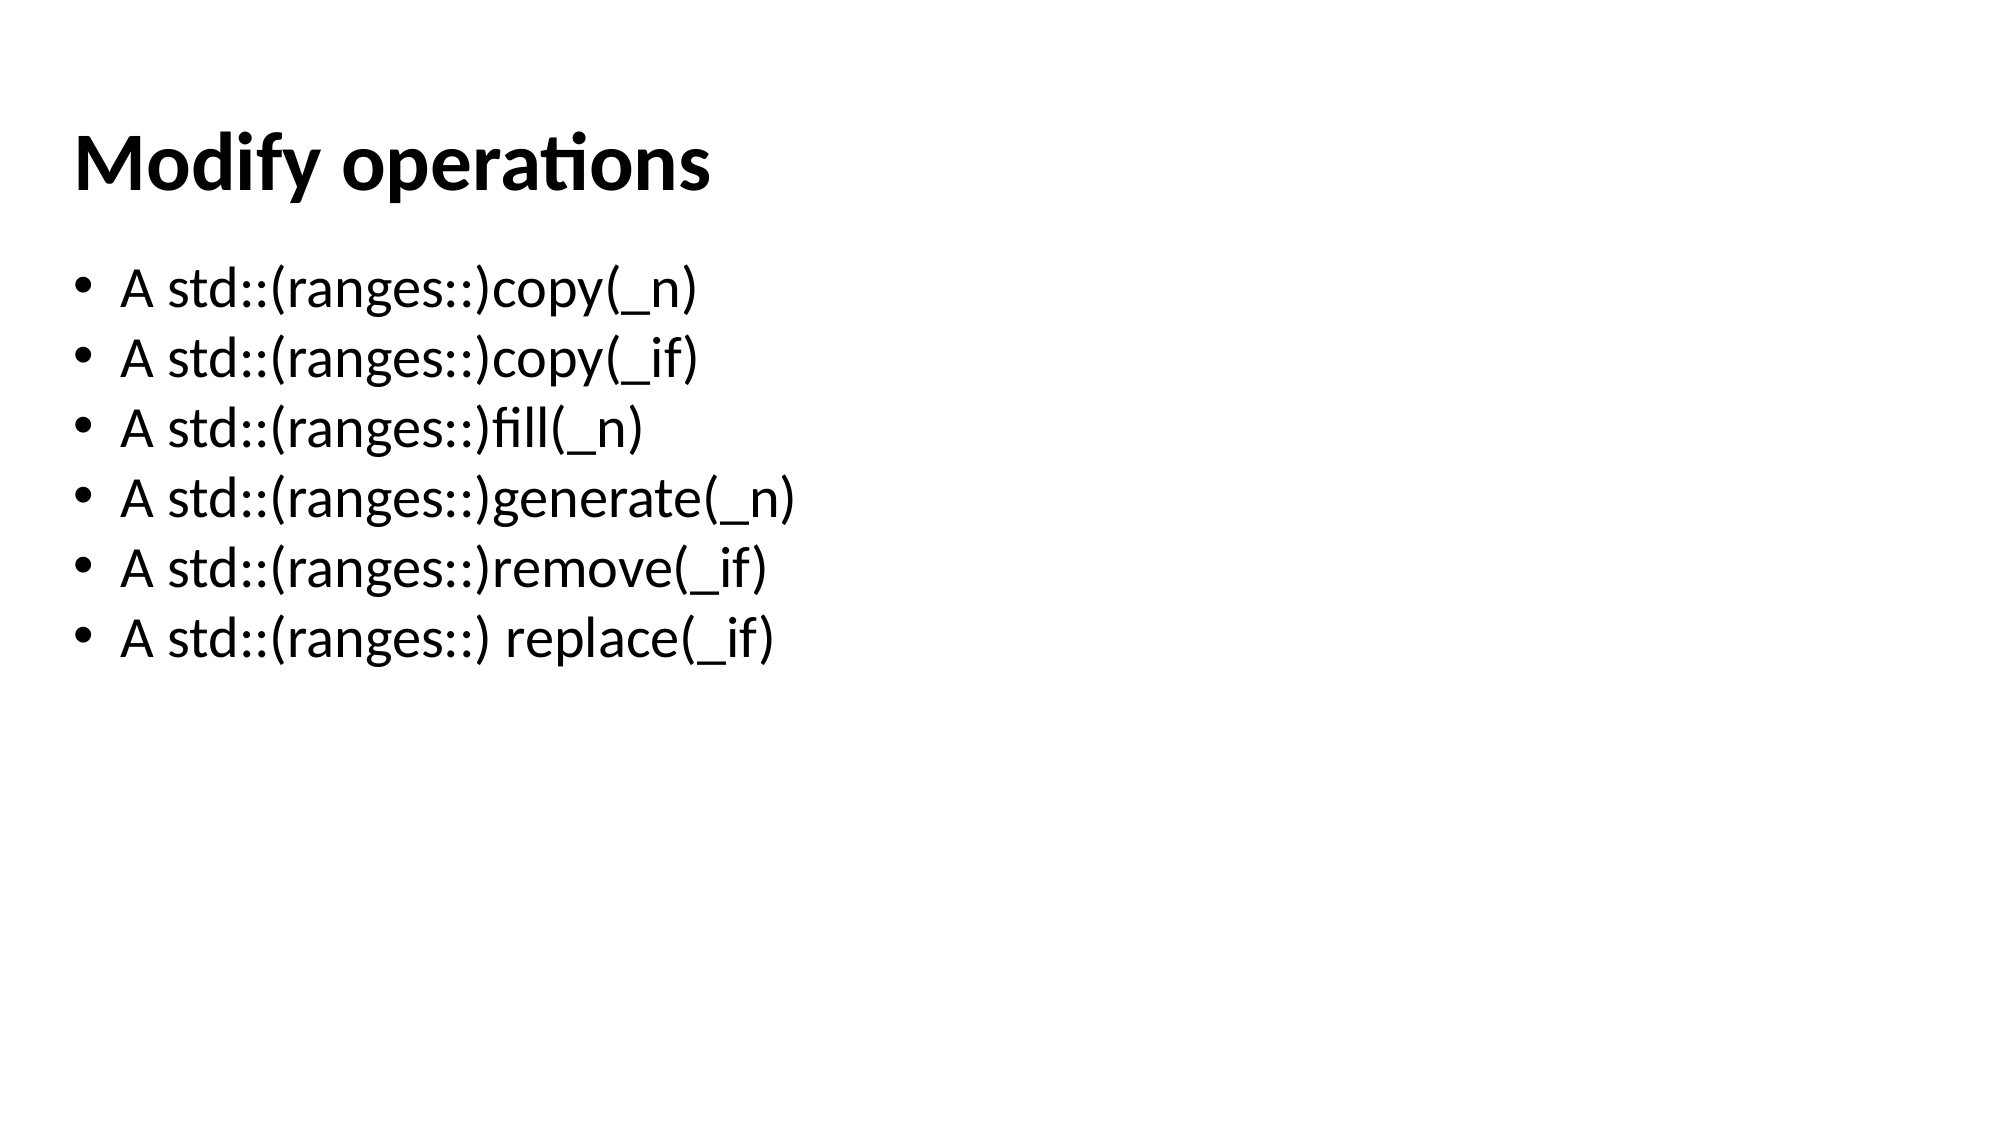

Modify operations
A std::(ranges::)copy(_n)
A std::(ranges::)copy(_if)
A std::(ranges::)fill(_n)
A std::(ranges::)generate(_n)
A std::(ranges::)remove(_if)
A std::(ranges::) replace(_if)